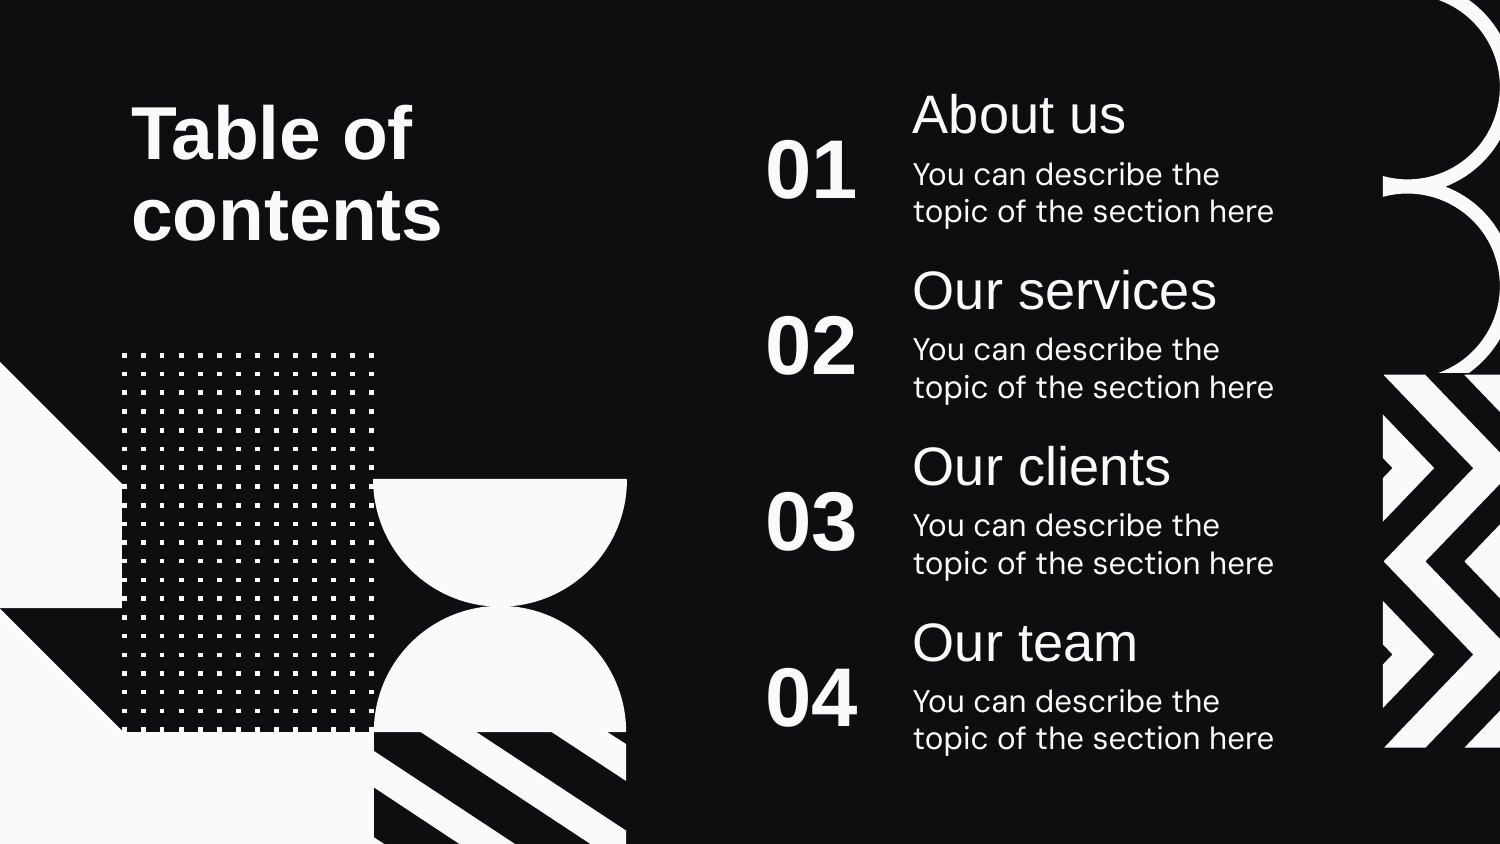

Table of contents
# About us
01
You can describe the topic of the section here
Our services
02
You can describe the topic of the section here
Our clients
03
You can describe the topic of the section here
Our team
04
You can describe the topic of the section here